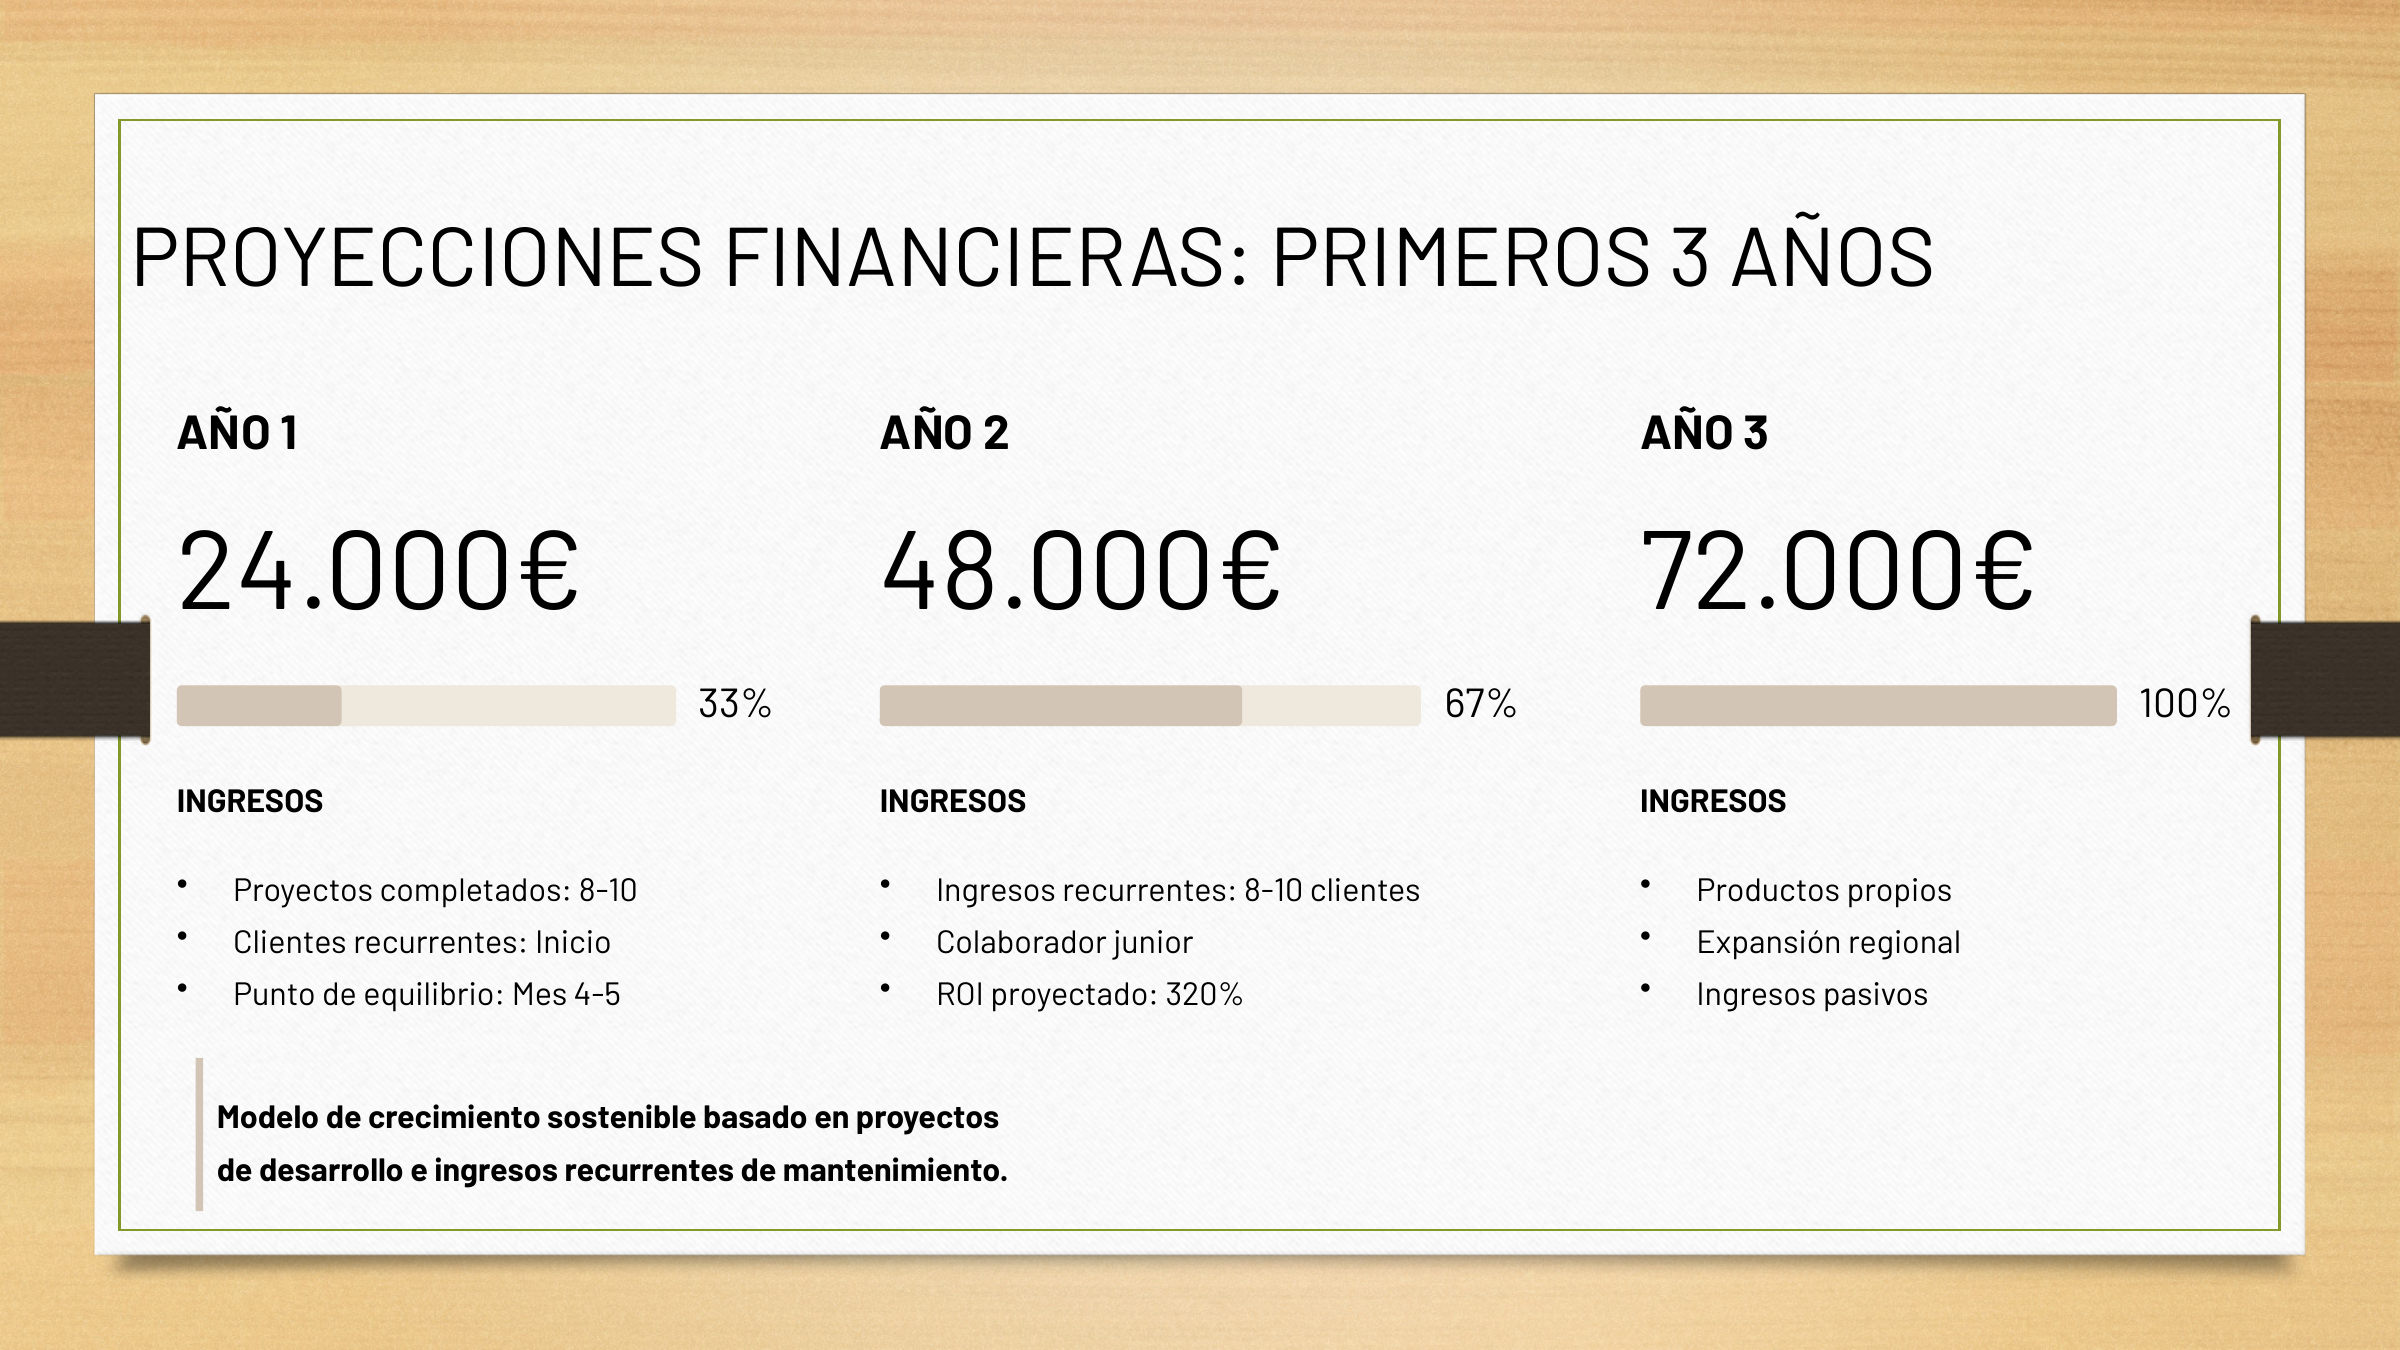

PROYECCIONES FINANCIERAS: PRIMEROS 3 AÑOS
AÑO 1
24.000€

33%
INGRESOS
Proyectos completados: 8-10
Clientes recurrentes: Inicio
Punto de equilibrio: Mes 4-5
AÑO 2
48.000€

67%
INGRESOS
Ingresos recurrentes: 8-10 clientes
Colaborador junior
ROI proyectado: 320%
AÑO 3
72.000€

100%
INGRESOS
Productos propios
Expansión regional
Ingresos pasivos

Modelo de crecimiento sostenible basado en proyectos
de desarrollo e ingresos recurrentes de mantenimiento.